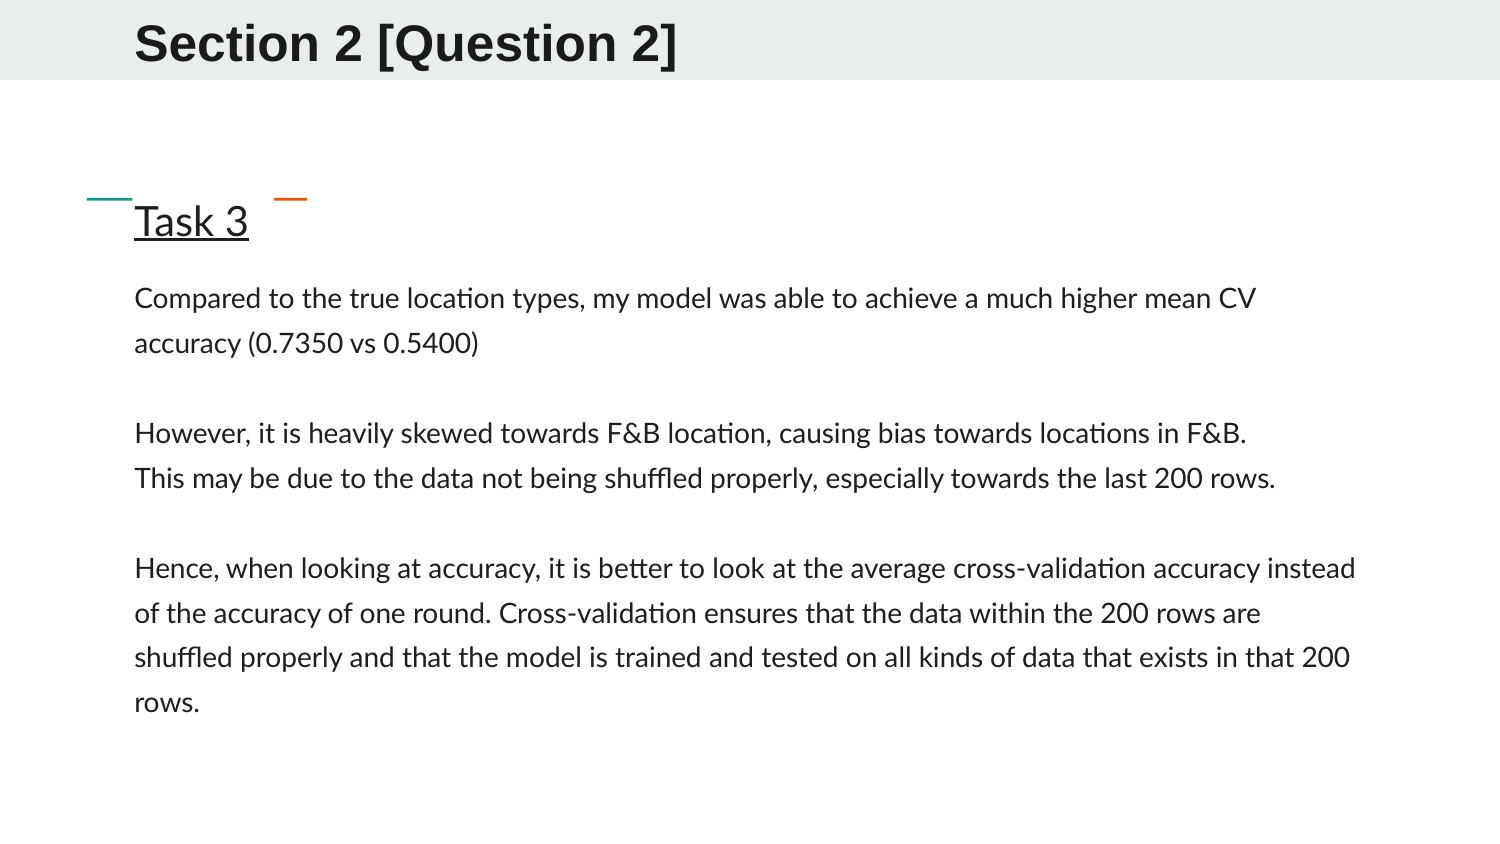

# Section 2 [Question 2]
Task 3
Compared to the true location types, my model was able to achieve a much higher mean CV accuracy (0.7350 vs 0.5400)

However, it is heavily skewed towards F&B location, causing bias towards locations in F&B.
This may be due to the data not being shuffled properly, especially towards the last 200 rows.

Hence, when looking at accuracy, it is better to look at the average cross-validation accuracy instead of the accuracy of one round. Cross-validation ensures that the data within the 200 rows are shuffled properly and that the model is trained and tested on all kinds of data that exists in that 200 rows.